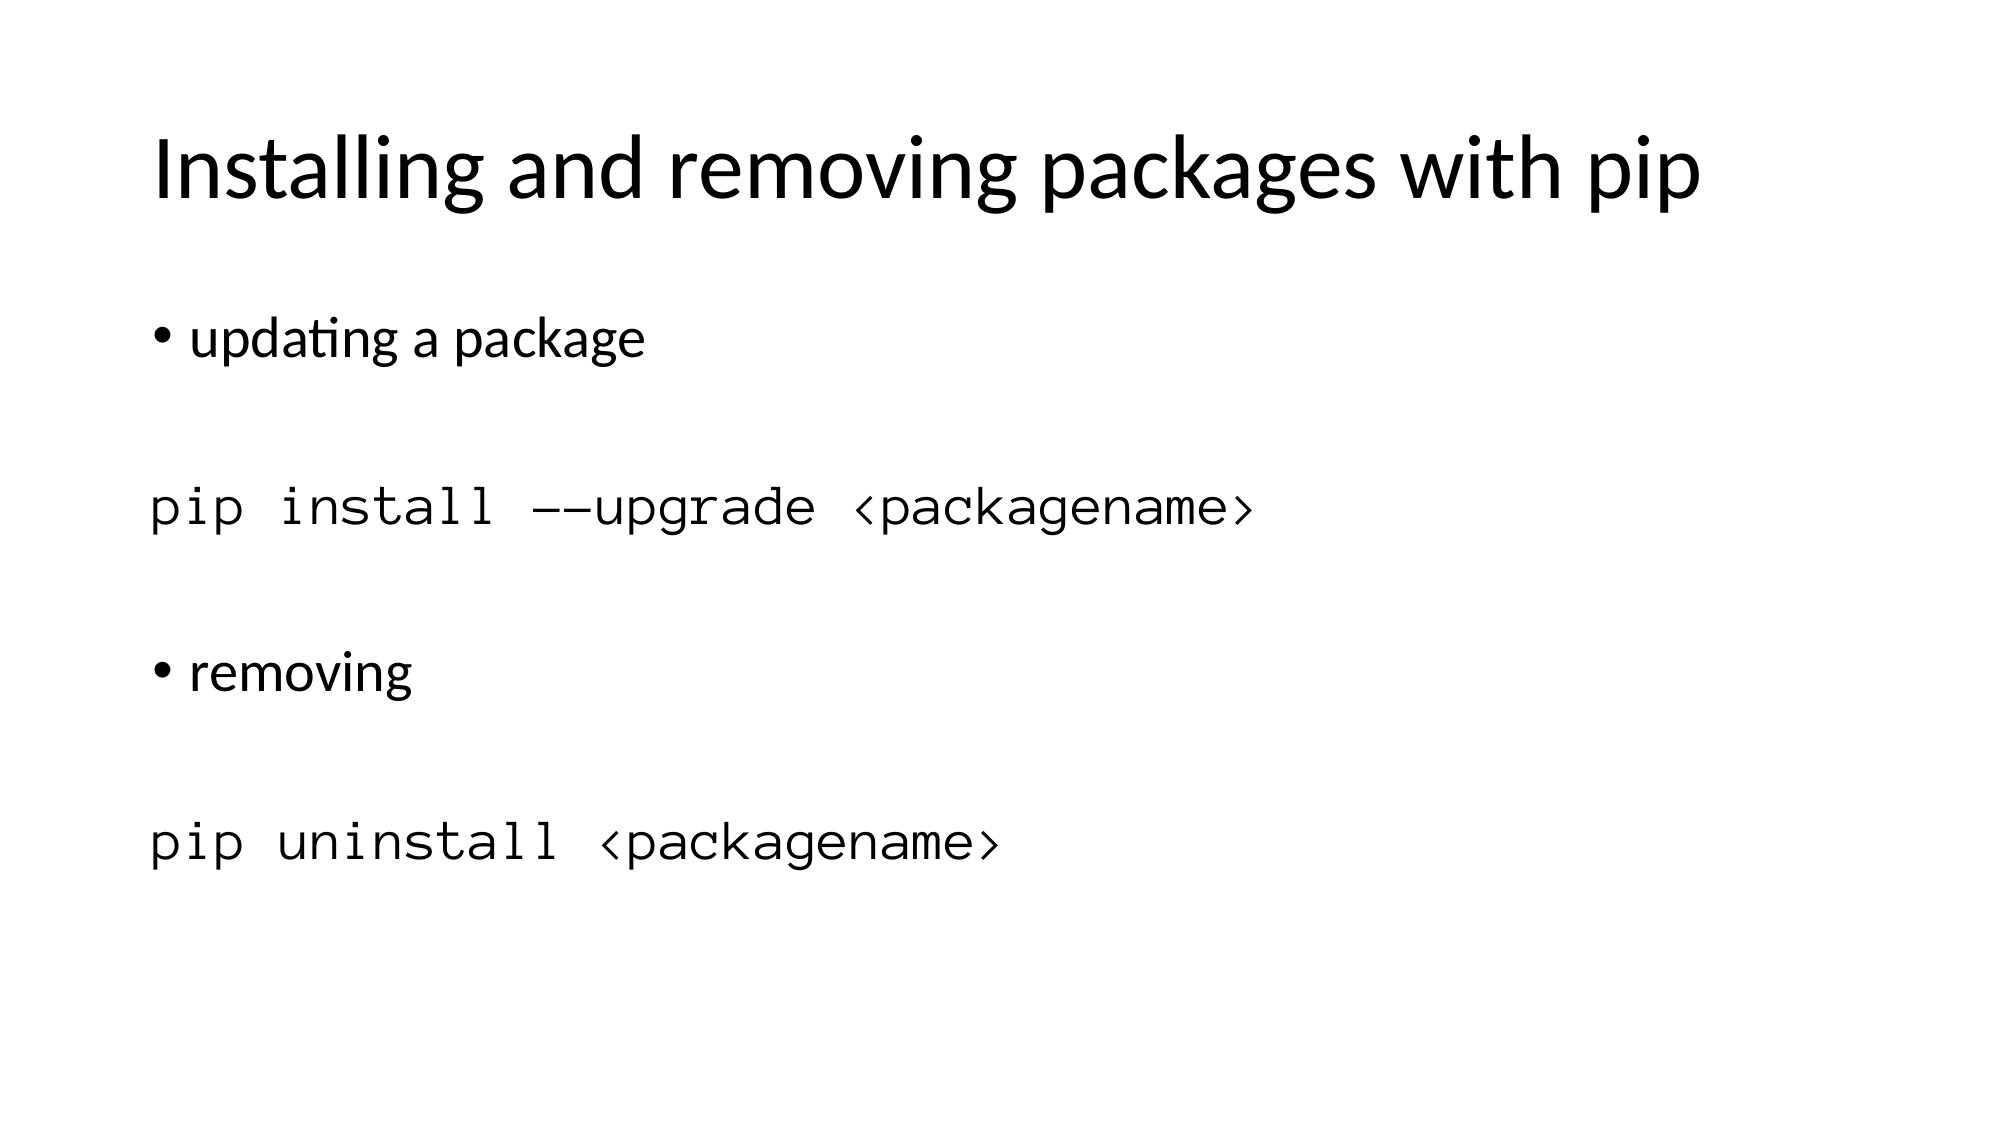

# Installing and removing packages with pip
updating a package

pip install --upgrade <packagename>

removing

pip uninstall <packagename>